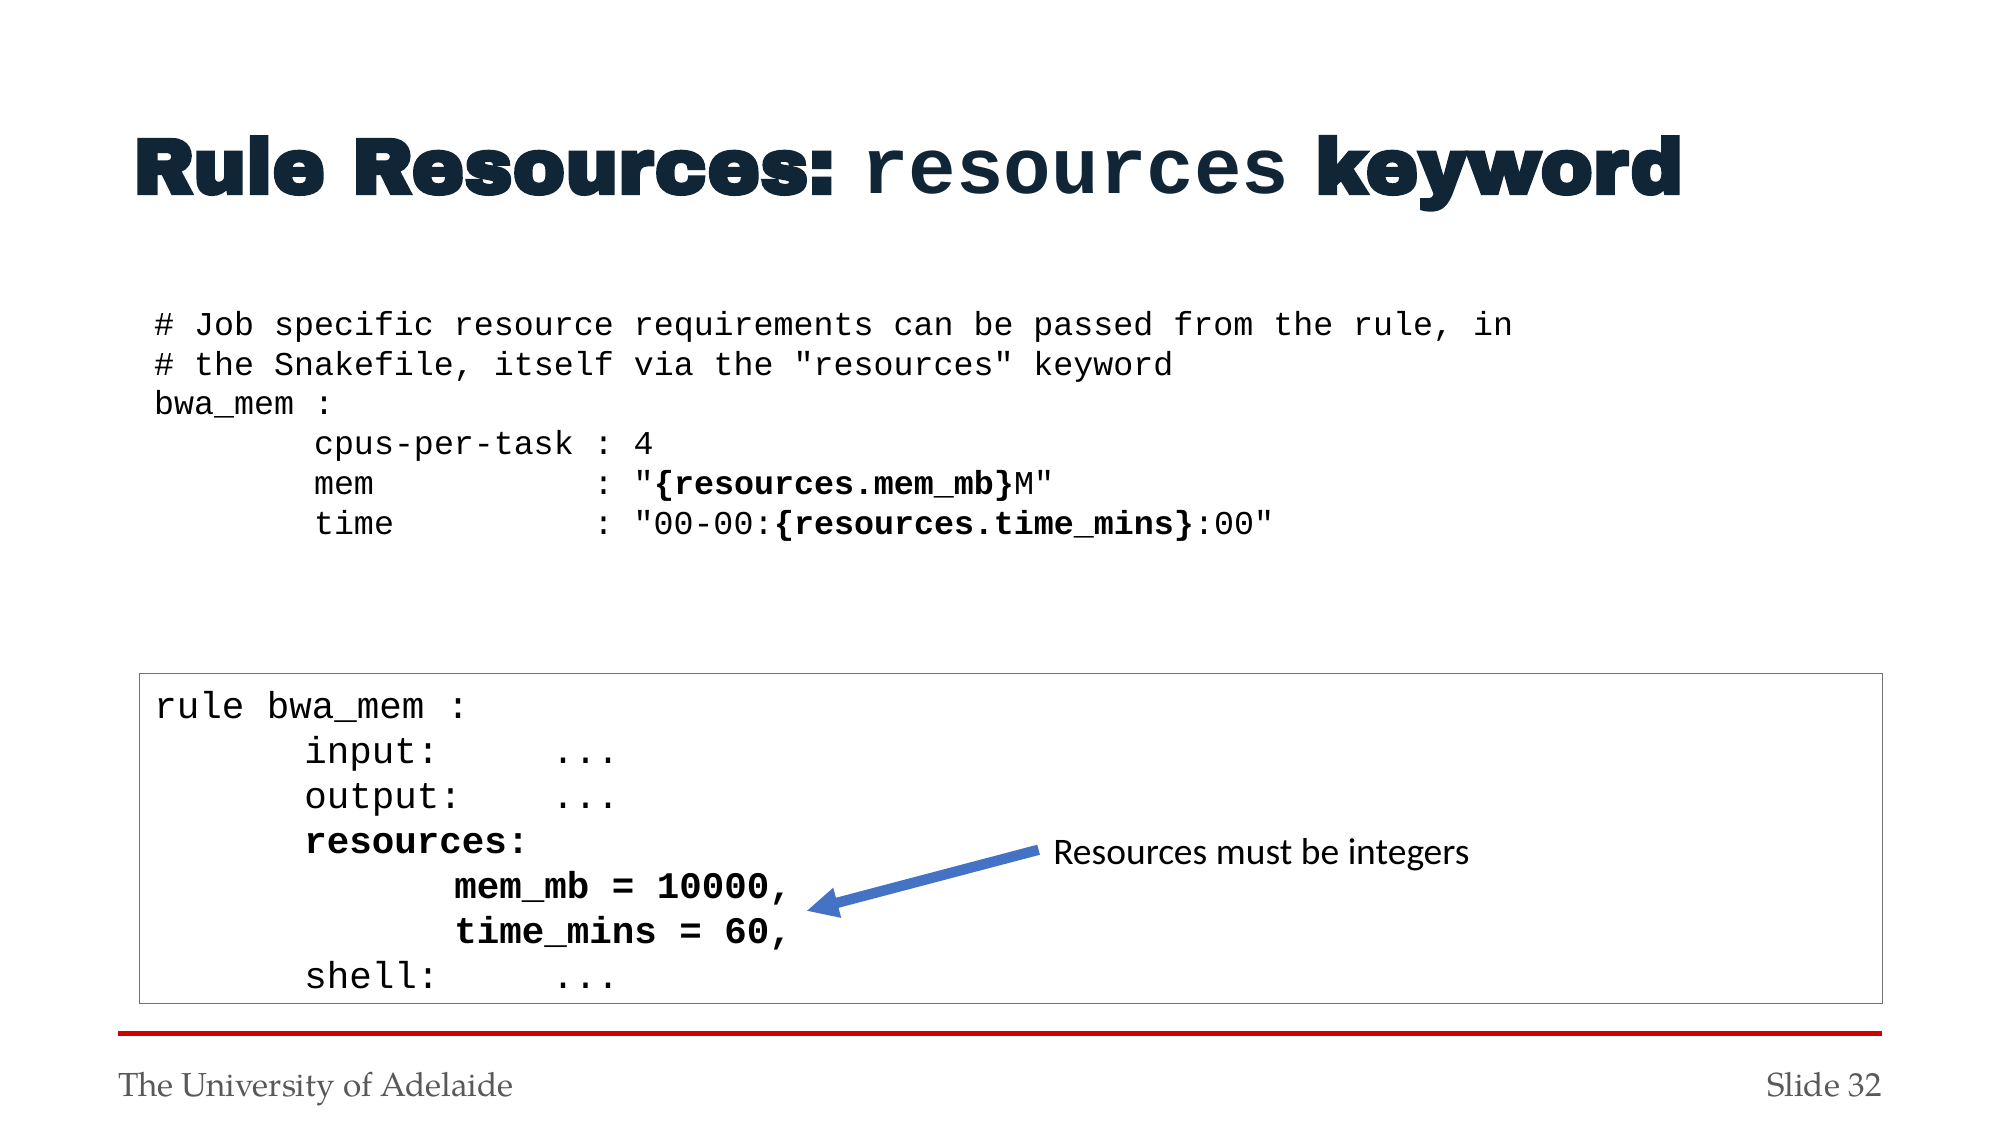

Rule Resources: resources keyword
# Job specific resource requirements can be passed from the rule, in
# the Snakefile, itself via the "resources" keyword
bwa_mem :
        cpus-per-task : 4
        mem           : "{resources.mem_mb}M"
        time          : "00-00:{resources.time_mins}:00"
rule bwa_mem :
	input:     ...
	output:    ...
	resources:
		mem_mb = 10000,
		time_mins = 60,
	shell:     ...
Resources must be integers
The University of Adelaide
Slide 32